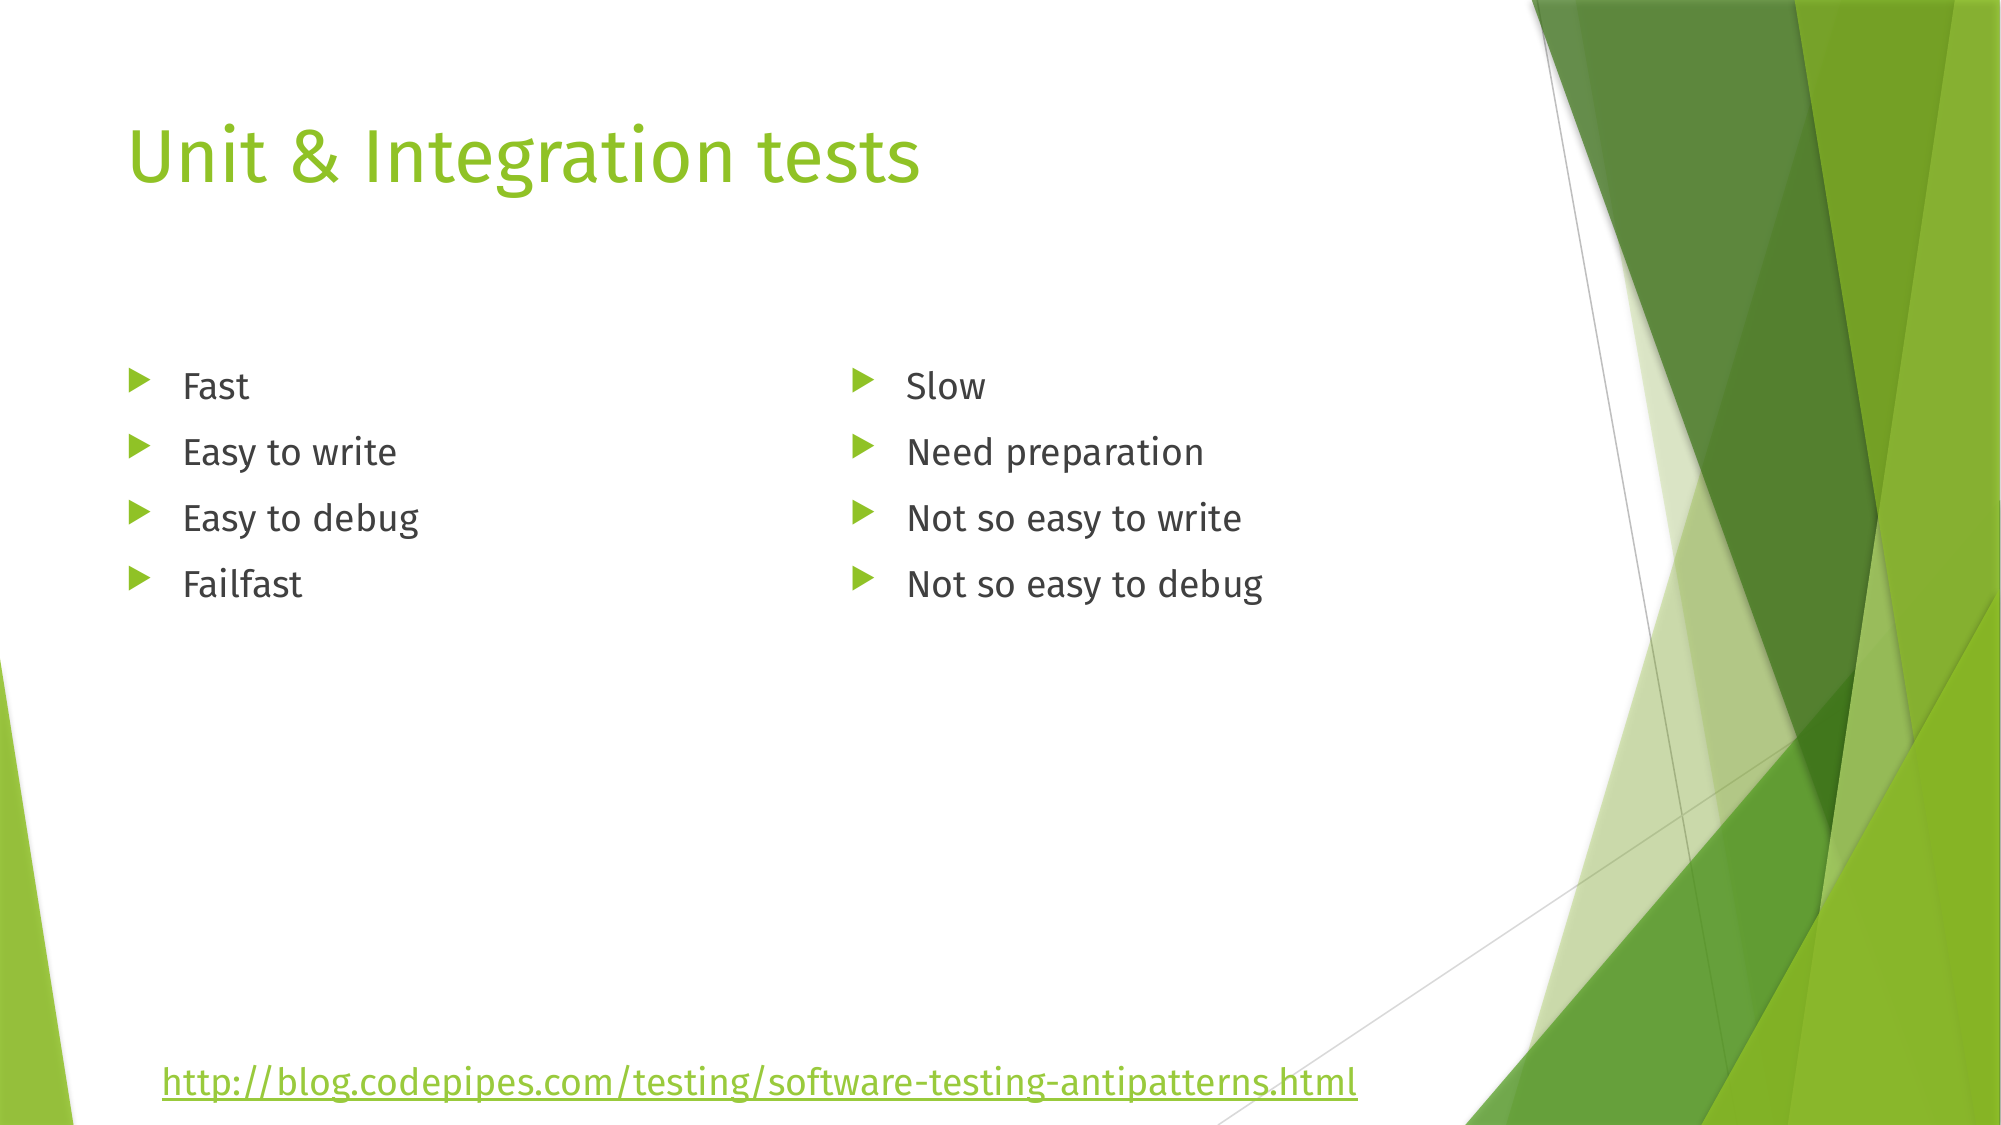

# Unit & Integration tests
Fast
Easy to write
Easy to debug
Failfast

Slow
Need preparation
Not so easy to write
Not so easy to debug

http://blog.codepipes.com/testing/software-testing-antipatterns.html